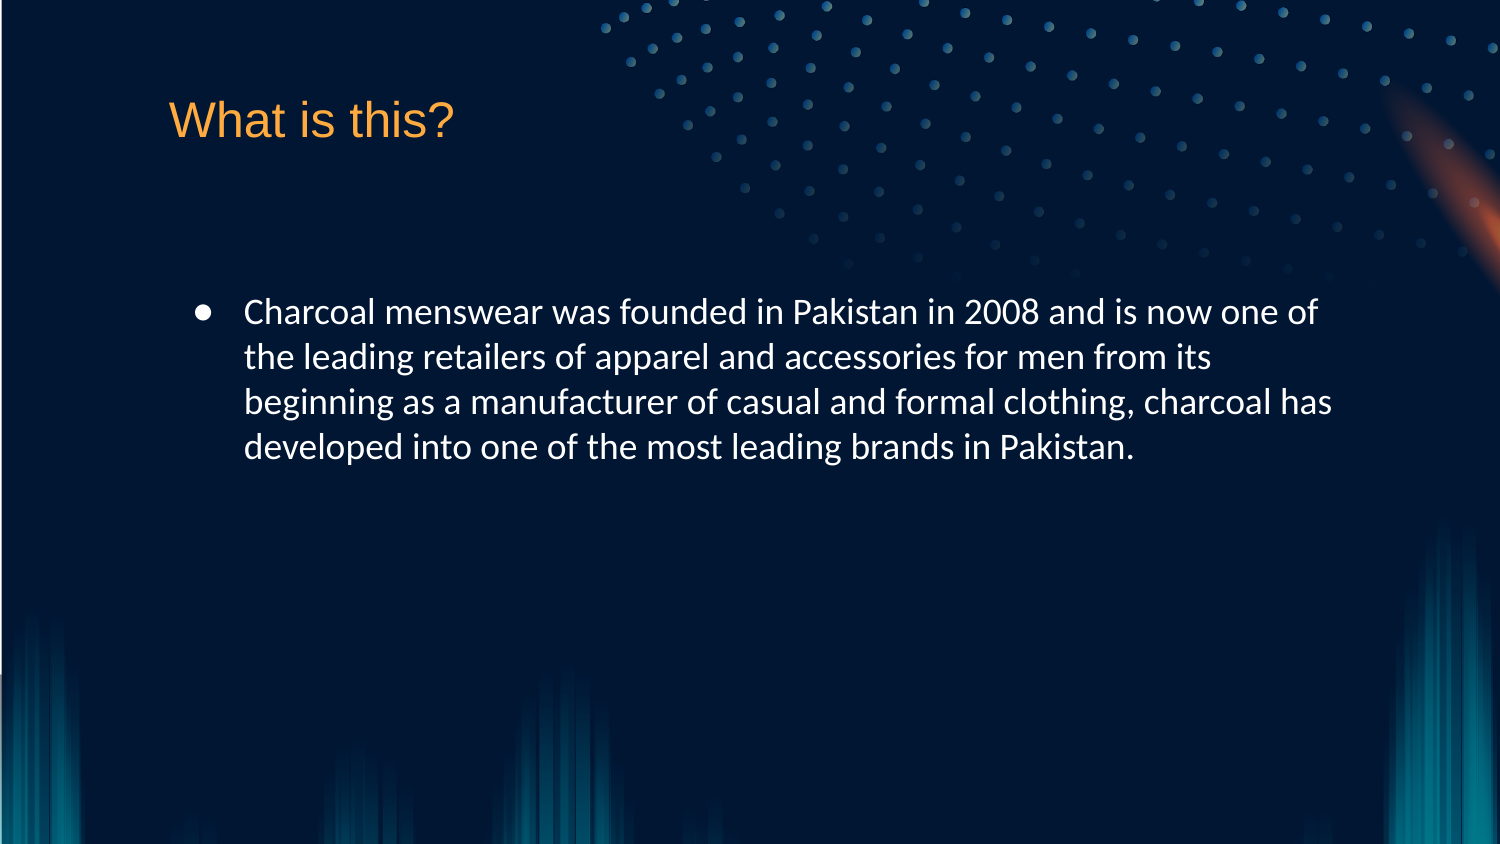

# What is this?
Charcoal menswear was founded in Pakistan in 2008 and is now one of the leading retailers of apparel and accessories for men from its beginning as a manufacturer of casual and formal clothing, charcoal has developed into one of the most leading brands in Pakistan.